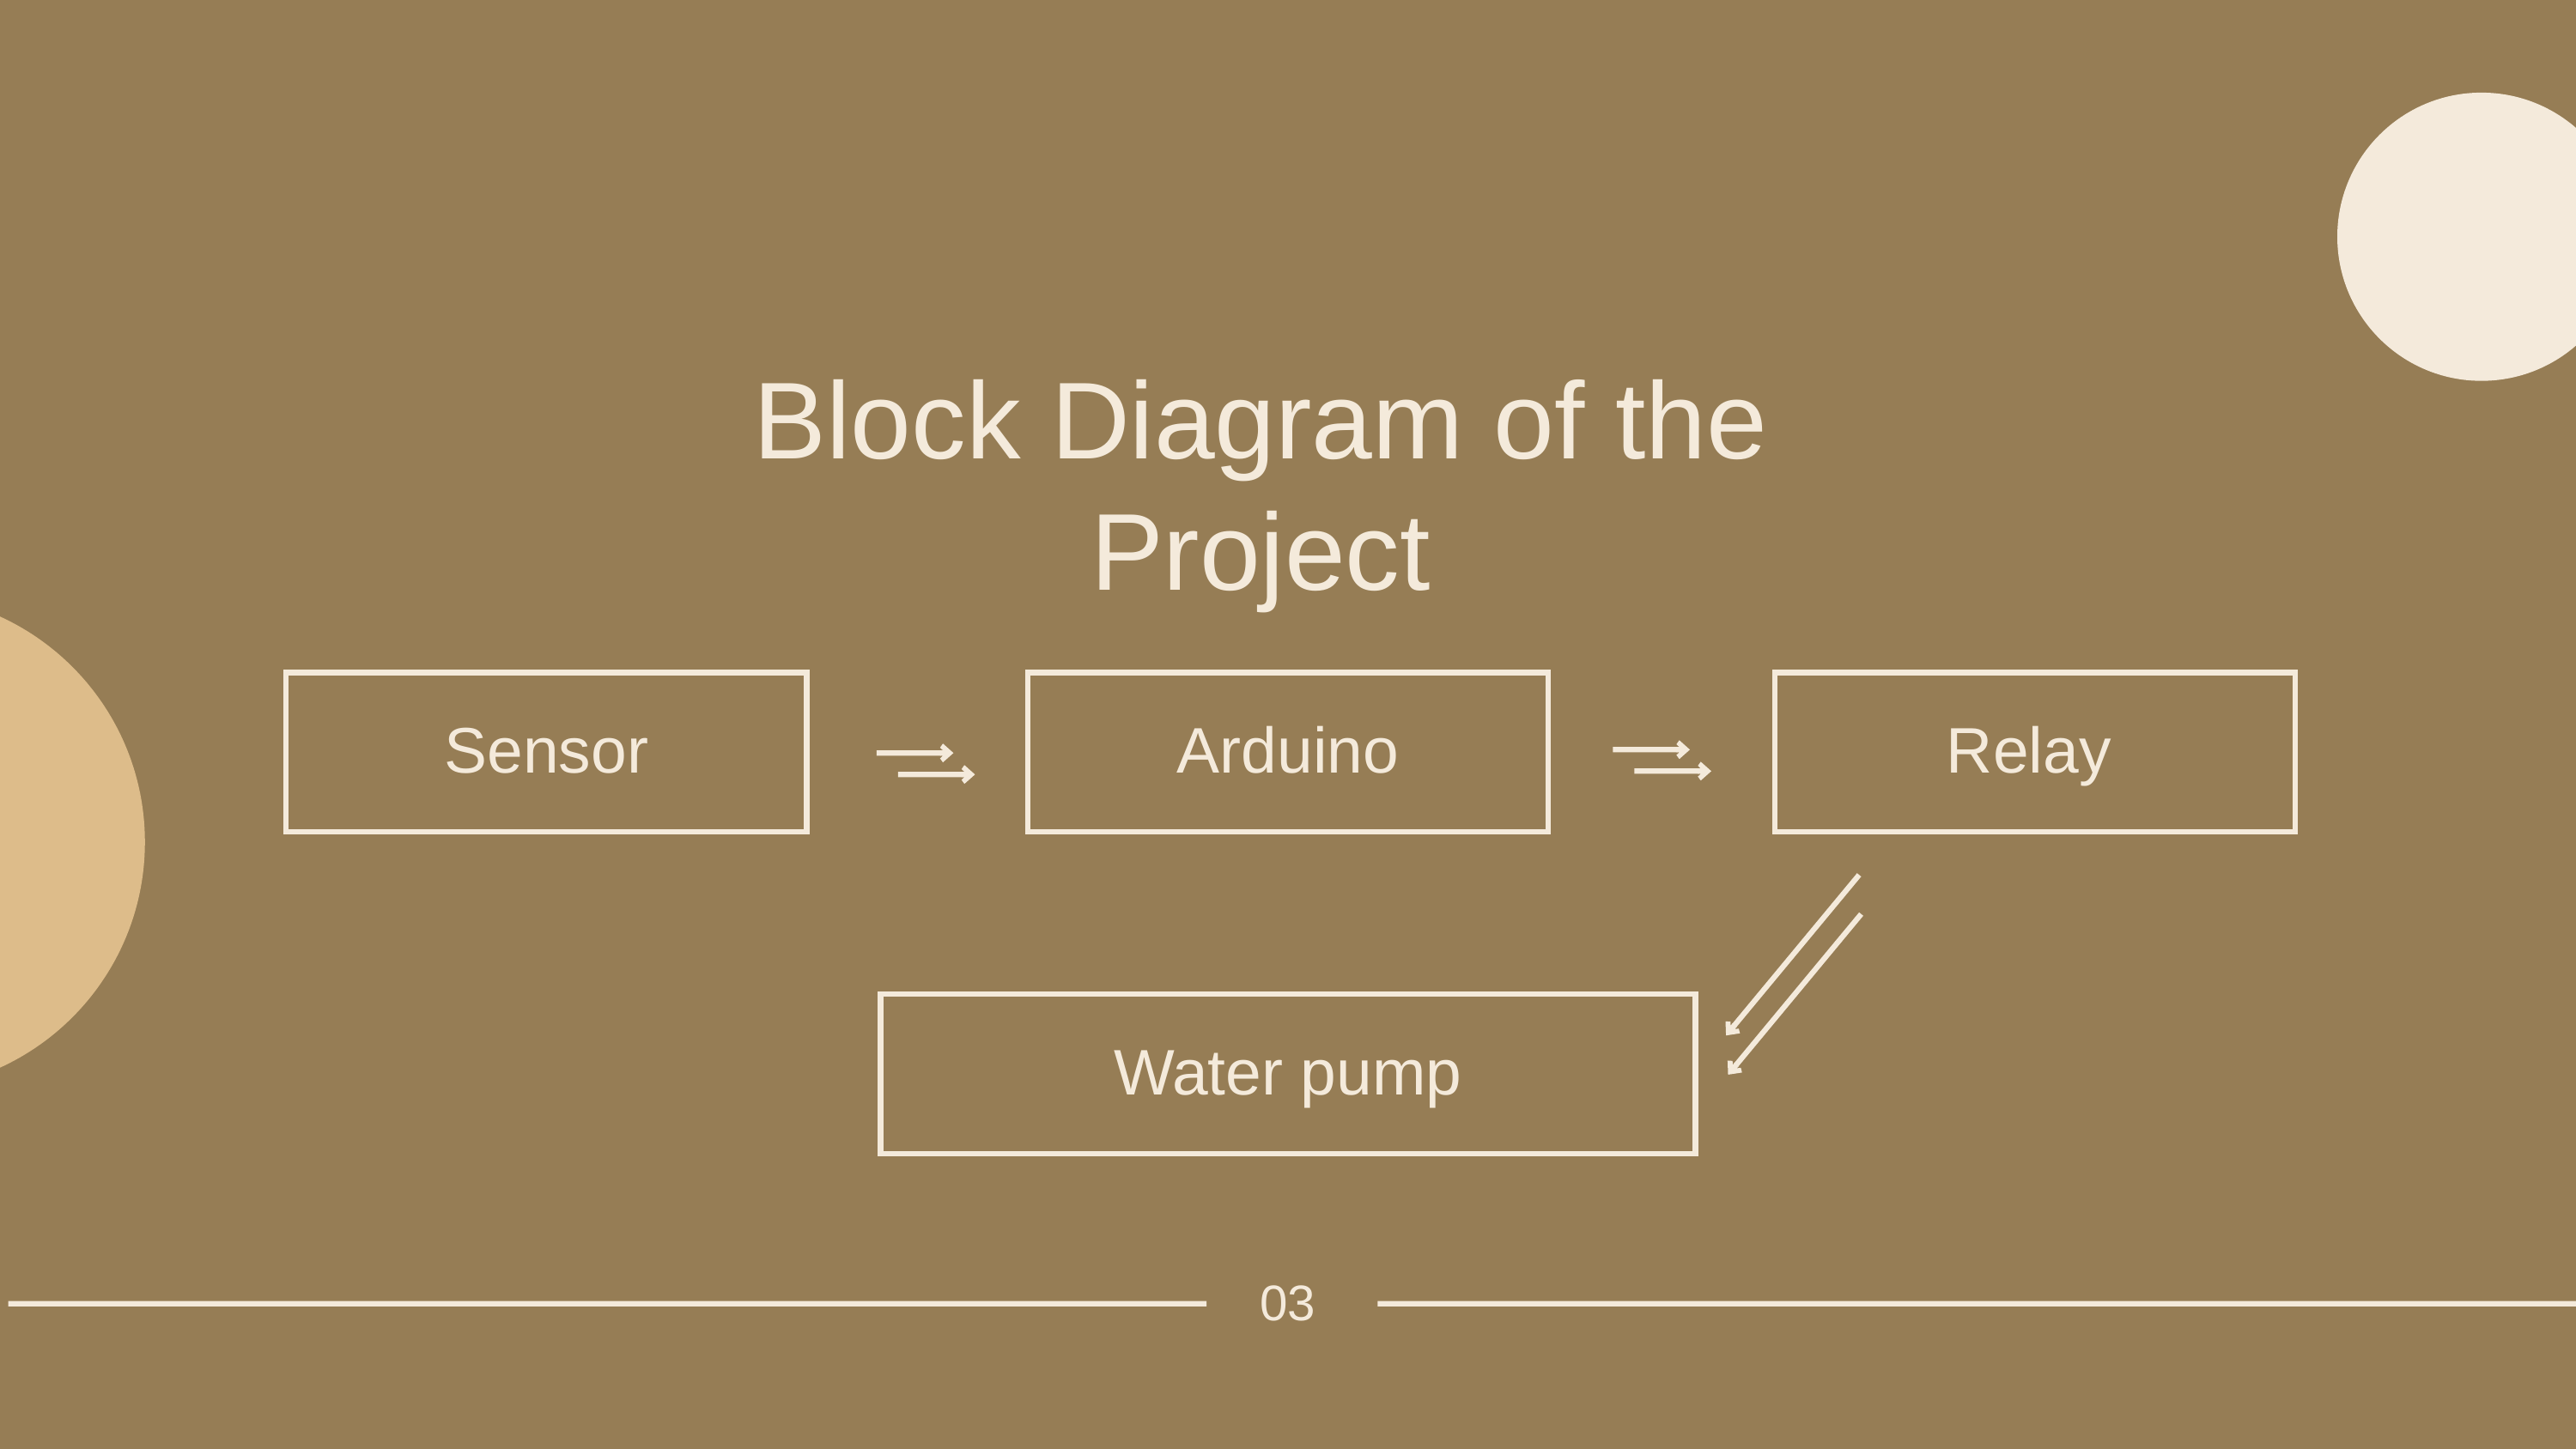

Block Diagram of the Project

Sensor
Arduino
Relay

Water pump
03